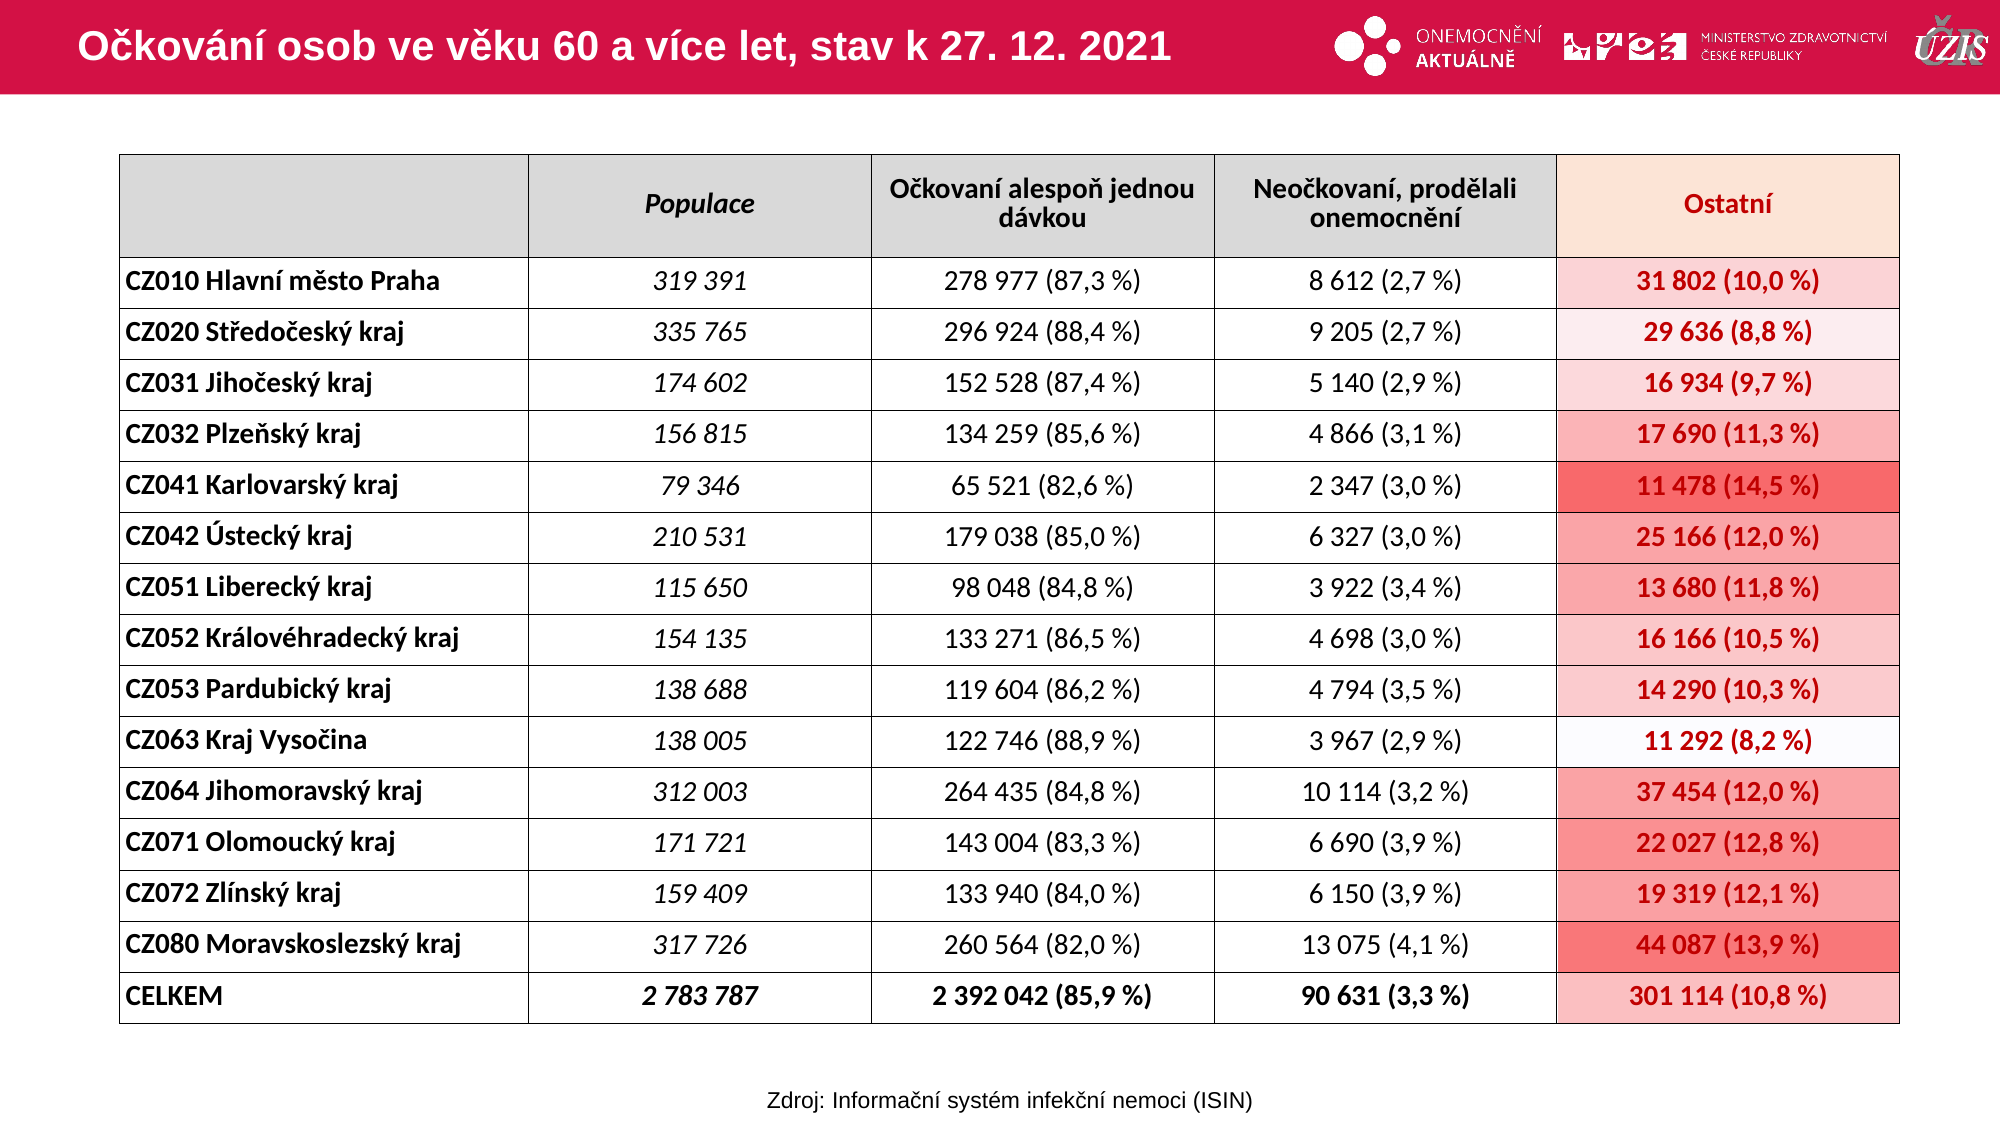

# Očkování osob ve věku 60 a více let, stav k 27. 12. 2021
|  | Populace | Očkovaní alespoň jednou dávkou | Neočkovaní, prodělali onemocnění | Ostatní |
| --- | --- | --- | --- | --- |
| CZ010 Hlavní město Praha | 319 391 | 278 977 (87,3 %) | 8 612 (2,7 %) | 31 802 (10,0 %) |
| CZ020 Středočeský kraj | 335 765 | 296 924 (88,4 %) | 9 205 (2,7 %) | 29 636 (8,8 %) |
| CZ031 Jihočeský kraj | 174 602 | 152 528 (87,4 %) | 5 140 (2,9 %) | 16 934 (9,7 %) |
| CZ032 Plzeňský kraj | 156 815 | 134 259 (85,6 %) | 4 866 (3,1 %) | 17 690 (11,3 %) |
| CZ041 Karlovarský kraj | 79 346 | 65 521 (82,6 %) | 2 347 (3,0 %) | 11 478 (14,5 %) |
| CZ042 Ústecký kraj | 210 531 | 179 038 (85,0 %) | 6 327 (3,0 %) | 25 166 (12,0 %) |
| CZ051 Liberecký kraj | 115 650 | 98 048 (84,8 %) | 3 922 (3,4 %) | 13 680 (11,8 %) |
| CZ052 Královéhradecký kraj | 154 135 | 133 271 (86,5 %) | 4 698 (3,0 %) | 16 166 (10,5 %) |
| CZ053 Pardubický kraj | 138 688 | 119 604 (86,2 %) | 4 794 (3,5 %) | 14 290 (10,3 %) |
| CZ063 Kraj Vysočina | 138 005 | 122 746 (88,9 %) | 3 967 (2,9 %) | 11 292 (8,2 %) |
| CZ064 Jihomoravský kraj | 312 003 | 264 435 (84,8 %) | 10 114 (3,2 %) | 37 454 (12,0 %) |
| CZ071 Olomoucký kraj | 171 721 | 143 004 (83,3 %) | 6 690 (3,9 %) | 22 027 (12,8 %) |
| CZ072 Zlínský kraj | 159 409 | 133 940 (84,0 %) | 6 150 (3,9 %) | 19 319 (12,1 %) |
| CZ080 Moravskoslezský kraj | 317 726 | 260 564 (82,0 %) | 13 075 (4,1 %) | 44 087 (13,9 %) |
| CELKEM | 2 783 787 | 2 392 042 (85,9 %) | 90 631 (3,3 %) | 301 114 (10,8 %) |
|  |
| --- |
|  |
|  |
|  |
|  |
|  |
|  |
|  |
|  |
|  |
|  |
|  |
|  |
|  |
|  |
Zdroj: Informační systém infekční nemoci (ISIN)